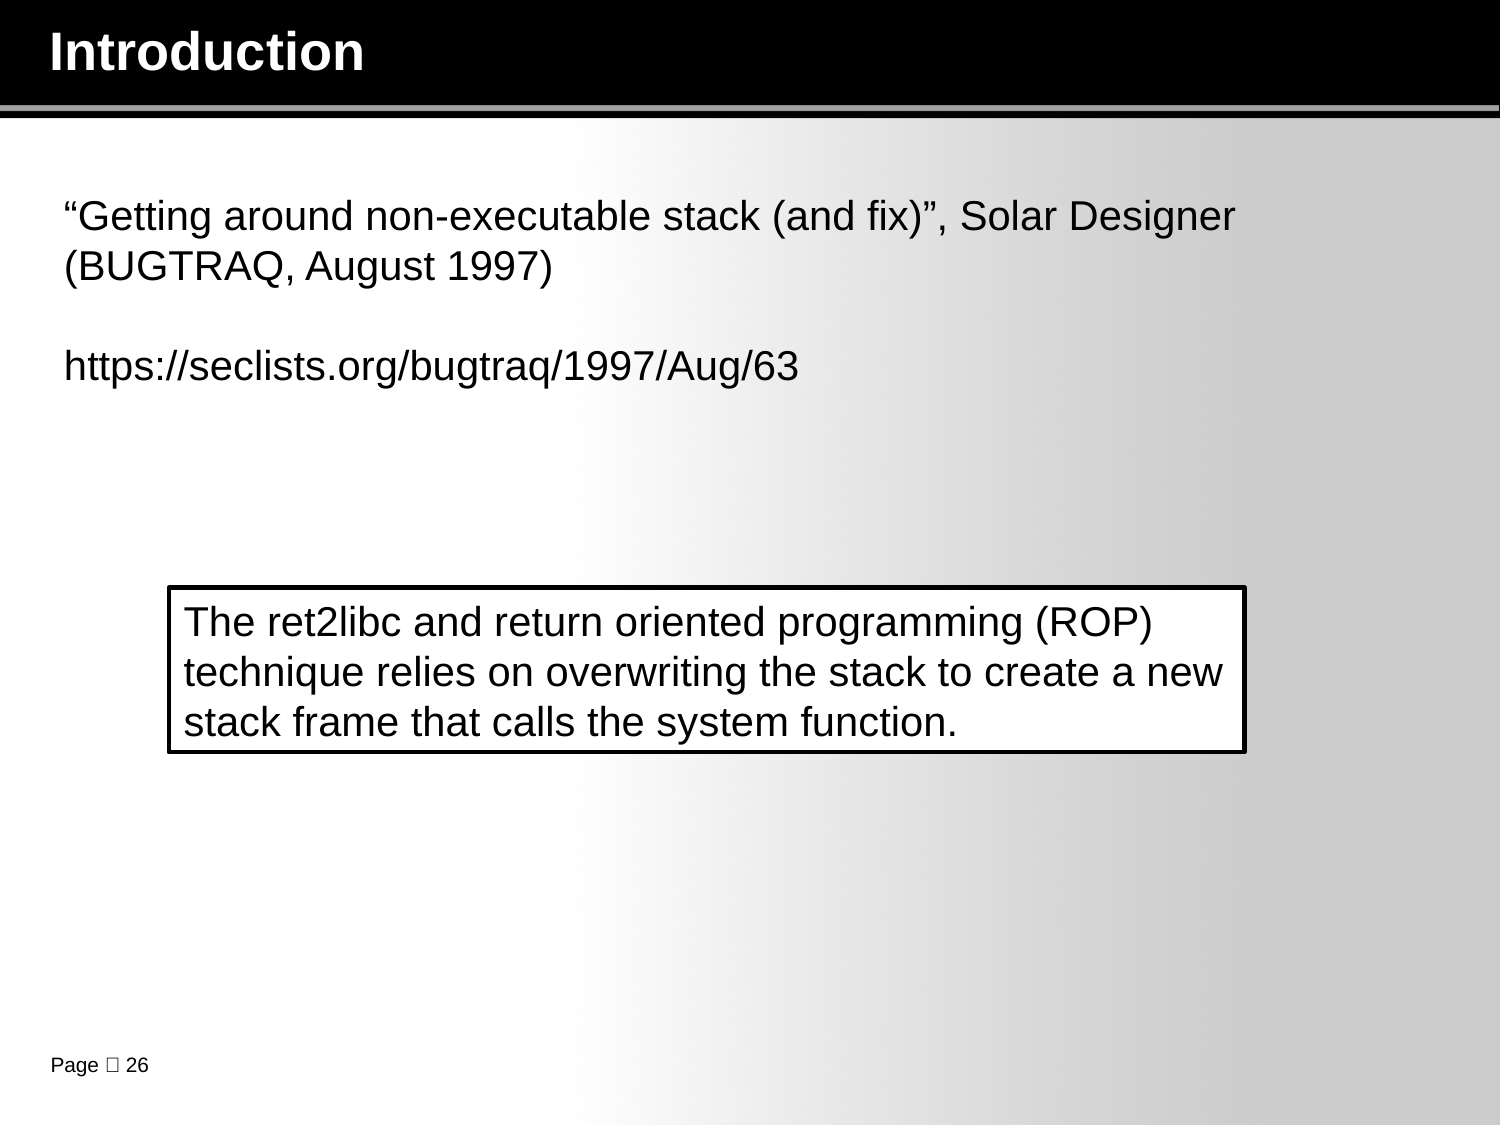

# Introduction
“Getting around non-executable stack (and fix)”, Solar Designer (BUGTRAQ, August 1997)

https://seclists.org/bugtraq/1997/Aug/63
The ret2libc and return oriented programming (ROP) technique relies on overwriting the stack to create a new stack frame that calls the system function.